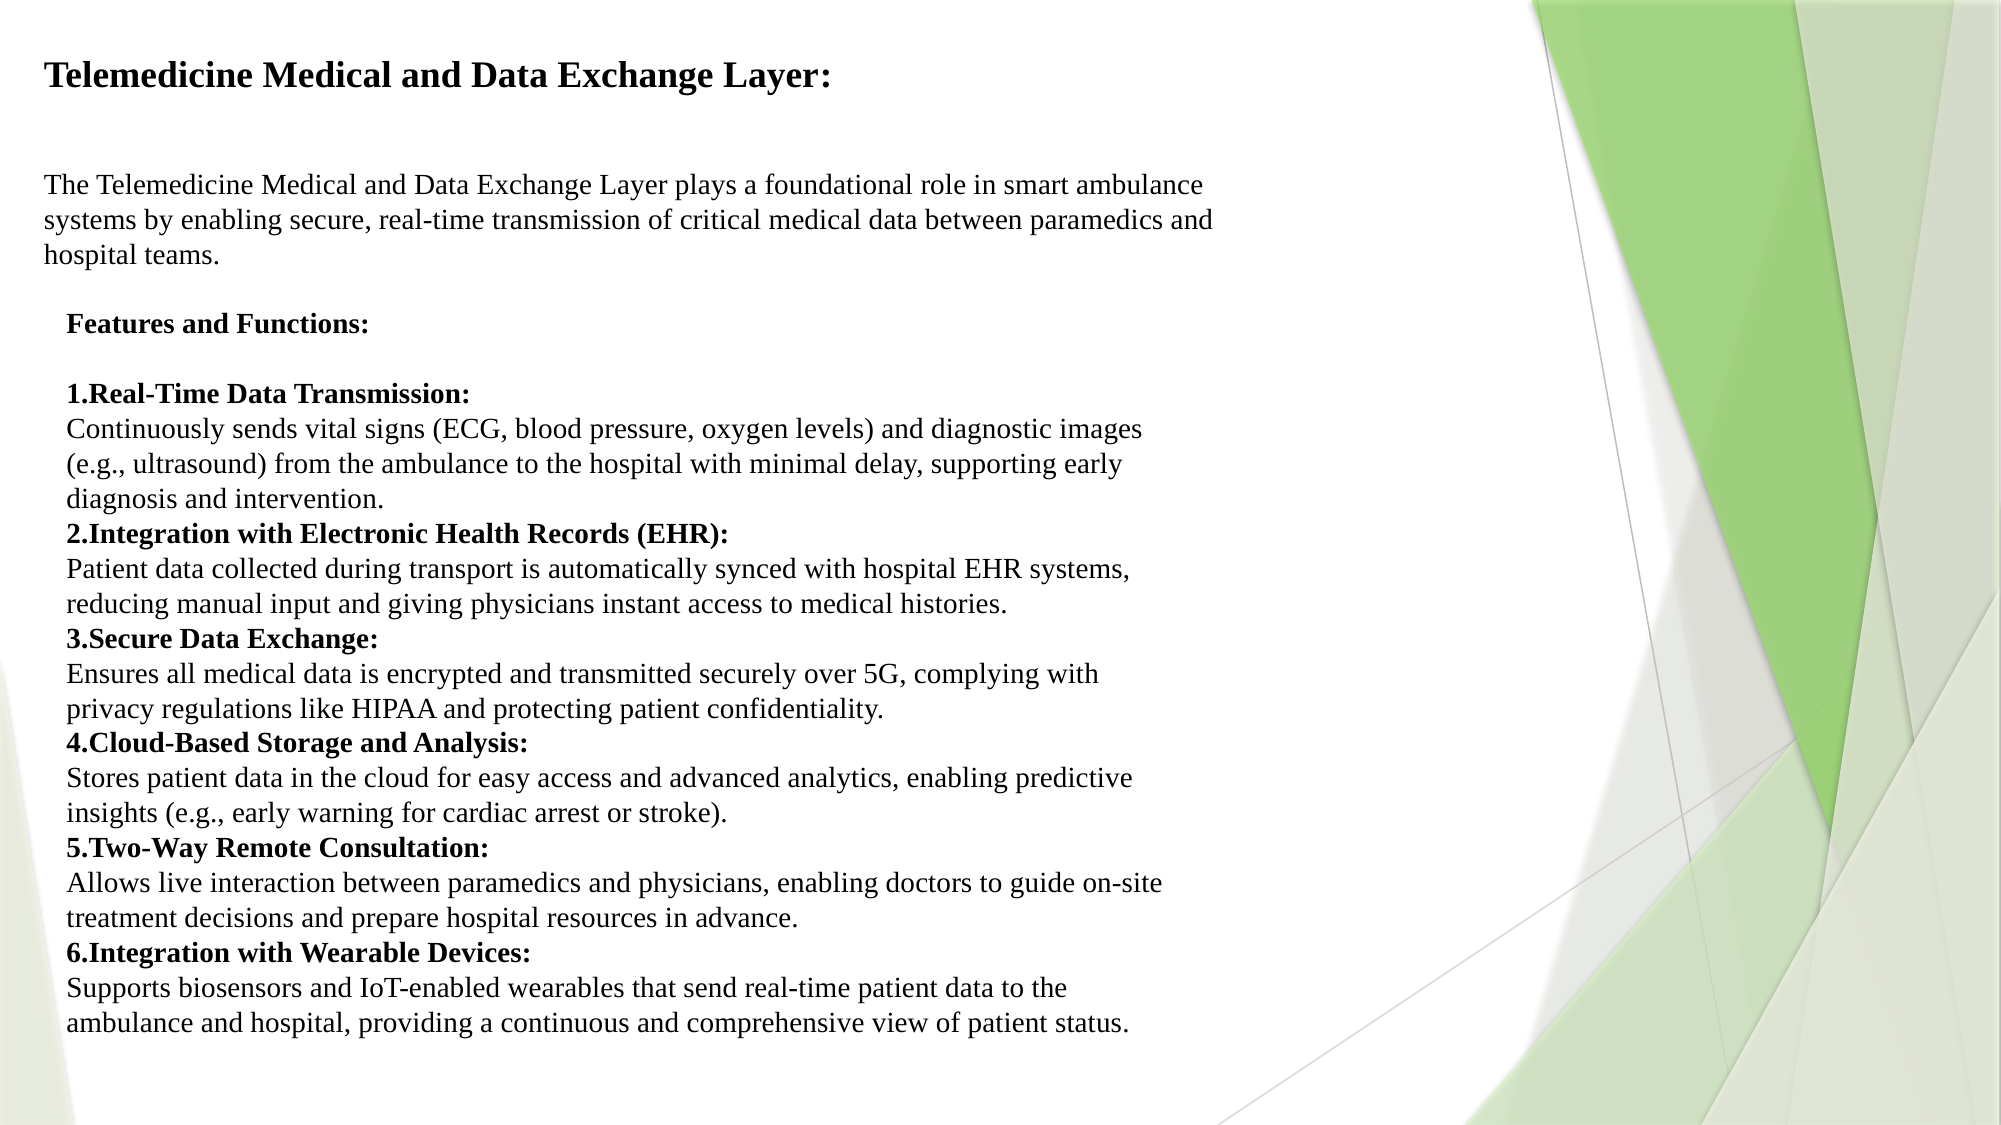

Telemedicine Medical and Data Exchange Layer:

The Telemedicine Medical and Data Exchange Layer plays a foundational role in smart ambulance systems by enabling secure, real-time transmission of critical medical data between paramedics and hospital teams.
Features and Functions:

Real-Time Data Transmission:
Continuously sends vital signs (ECG, blood pressure, oxygen levels) and diagnostic images (e.g., ultrasound) from the ambulance to the hospital with minimal delay, supporting early diagnosis and intervention.
Integration with Electronic Health Records (EHR):
Patient data collected during transport is automatically synced with hospital EHR systems, reducing manual input and giving physicians instant access to medical histories.
Secure Data Exchange:
Ensures all medical data is encrypted and transmitted securely over 5G, complying with privacy regulations like HIPAA and protecting patient confidentiality.
Cloud-Based Storage and Analysis:
Stores patient data in the cloud for easy access and advanced analytics, enabling predictive insights (e.g., early warning for cardiac arrest or stroke).
Two-Way Remote Consultation:
Allows live interaction between paramedics and physicians, enabling doctors to guide on-site treatment decisions and prepare hospital resources in advance.
Integration with Wearable Devices:
Supports biosensors and IoT-enabled wearables that send real-time patient data to the ambulance and hospital, providing a continuous and comprehensive view of patient status.